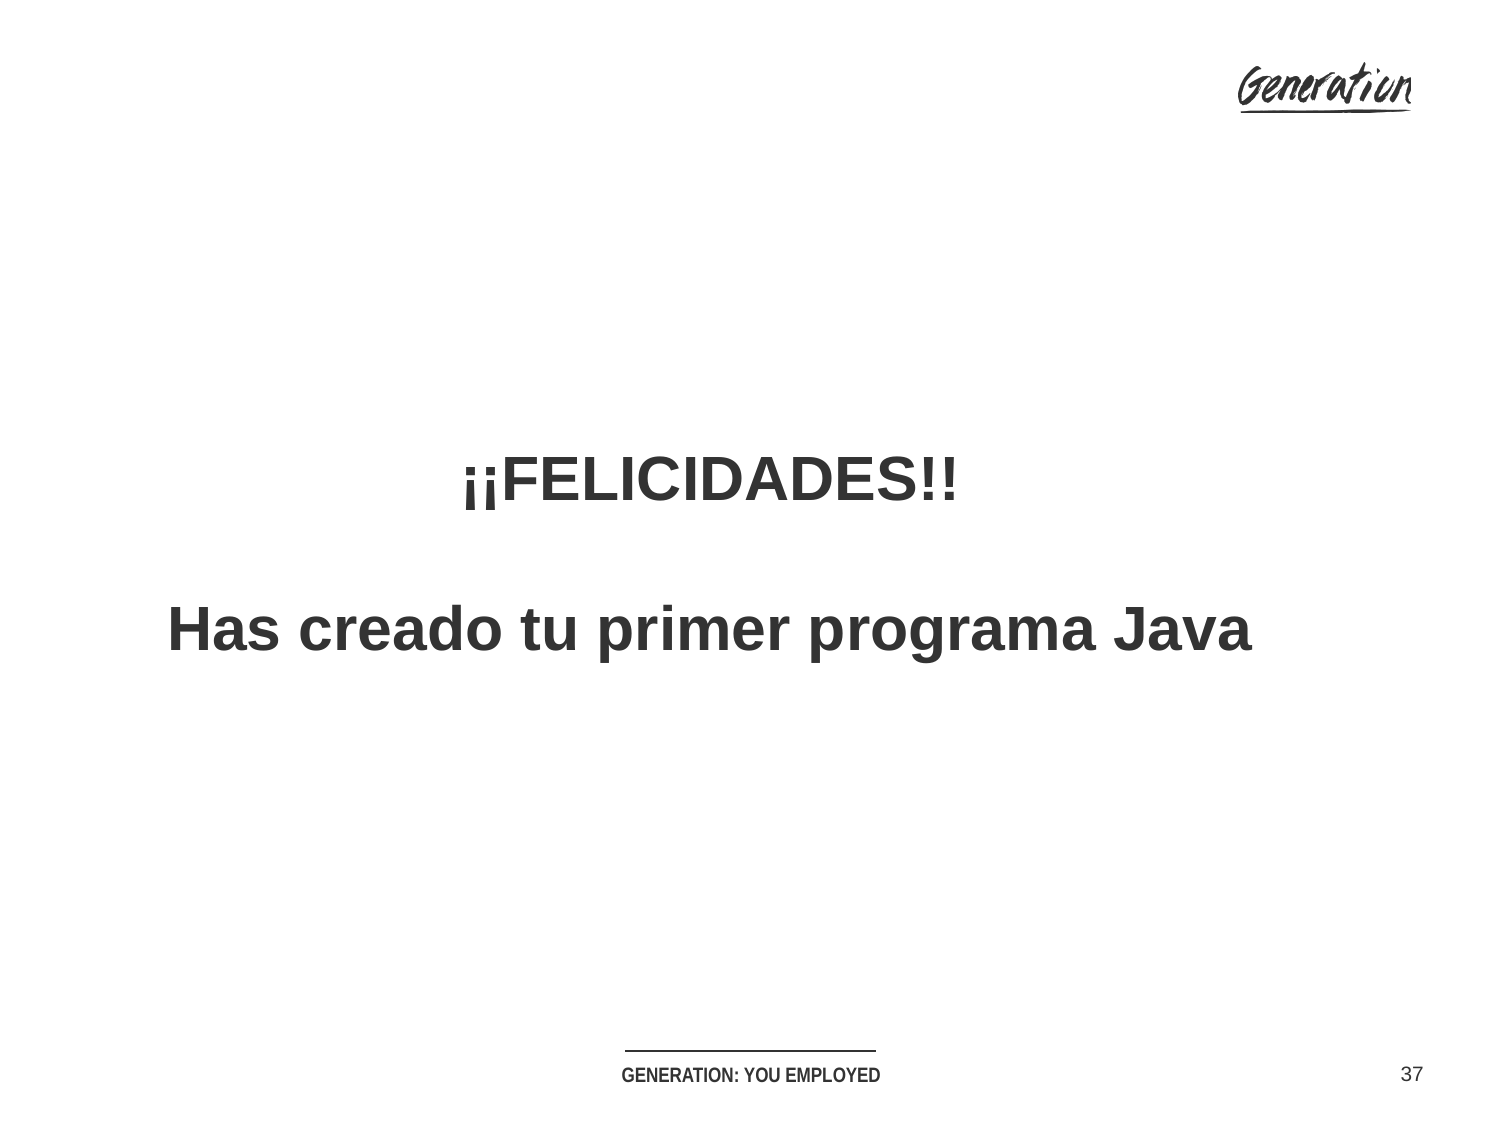

¡¡FELICIDADES!!
Has creado tu primer programa Java